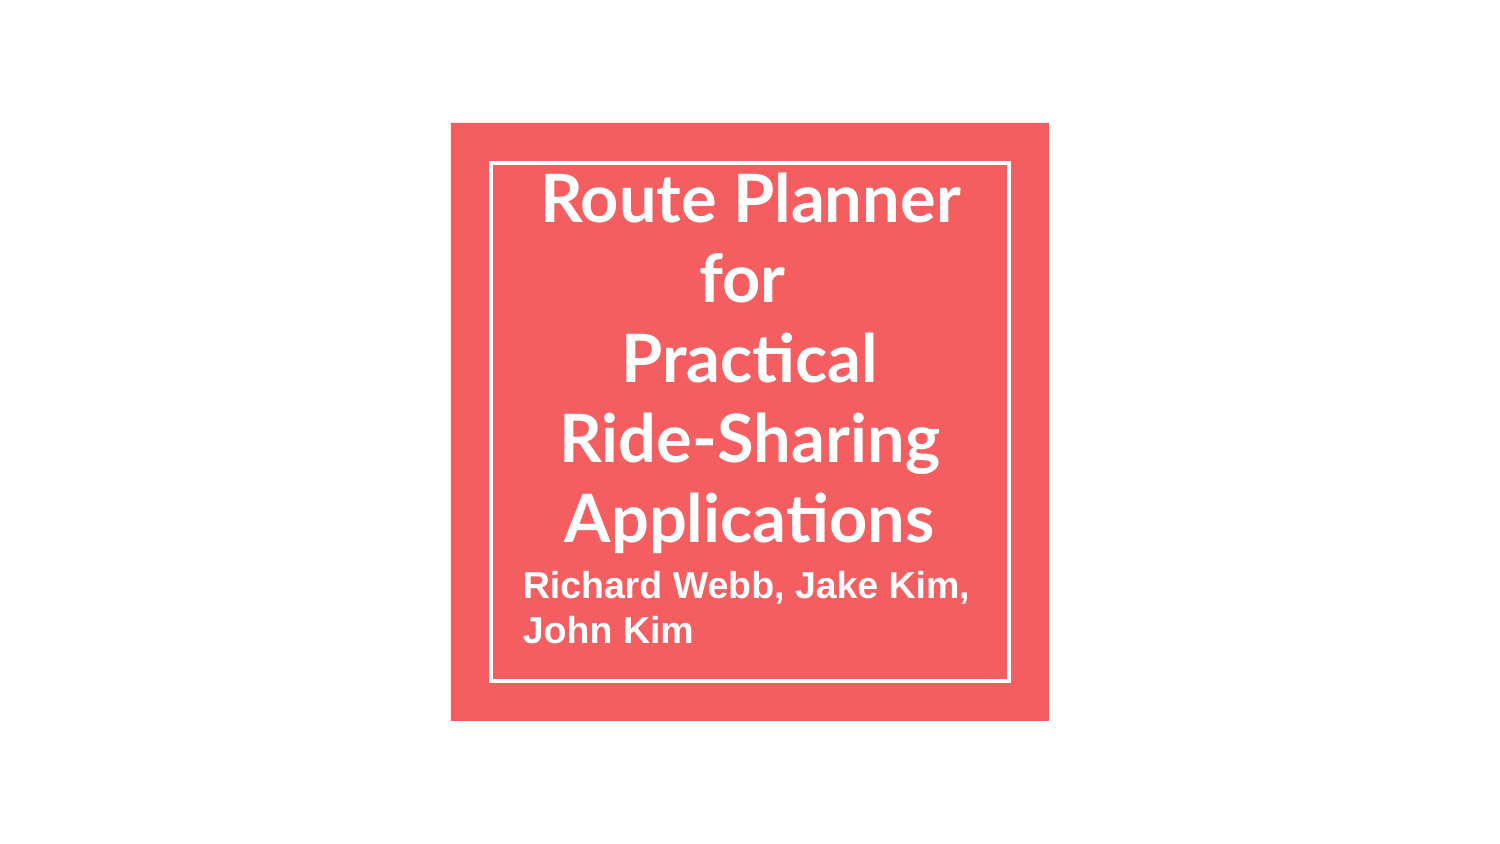

# Route Planner for
Practical
Ride-Sharing Applications

Richard Webb, Jake Kim, John Kim